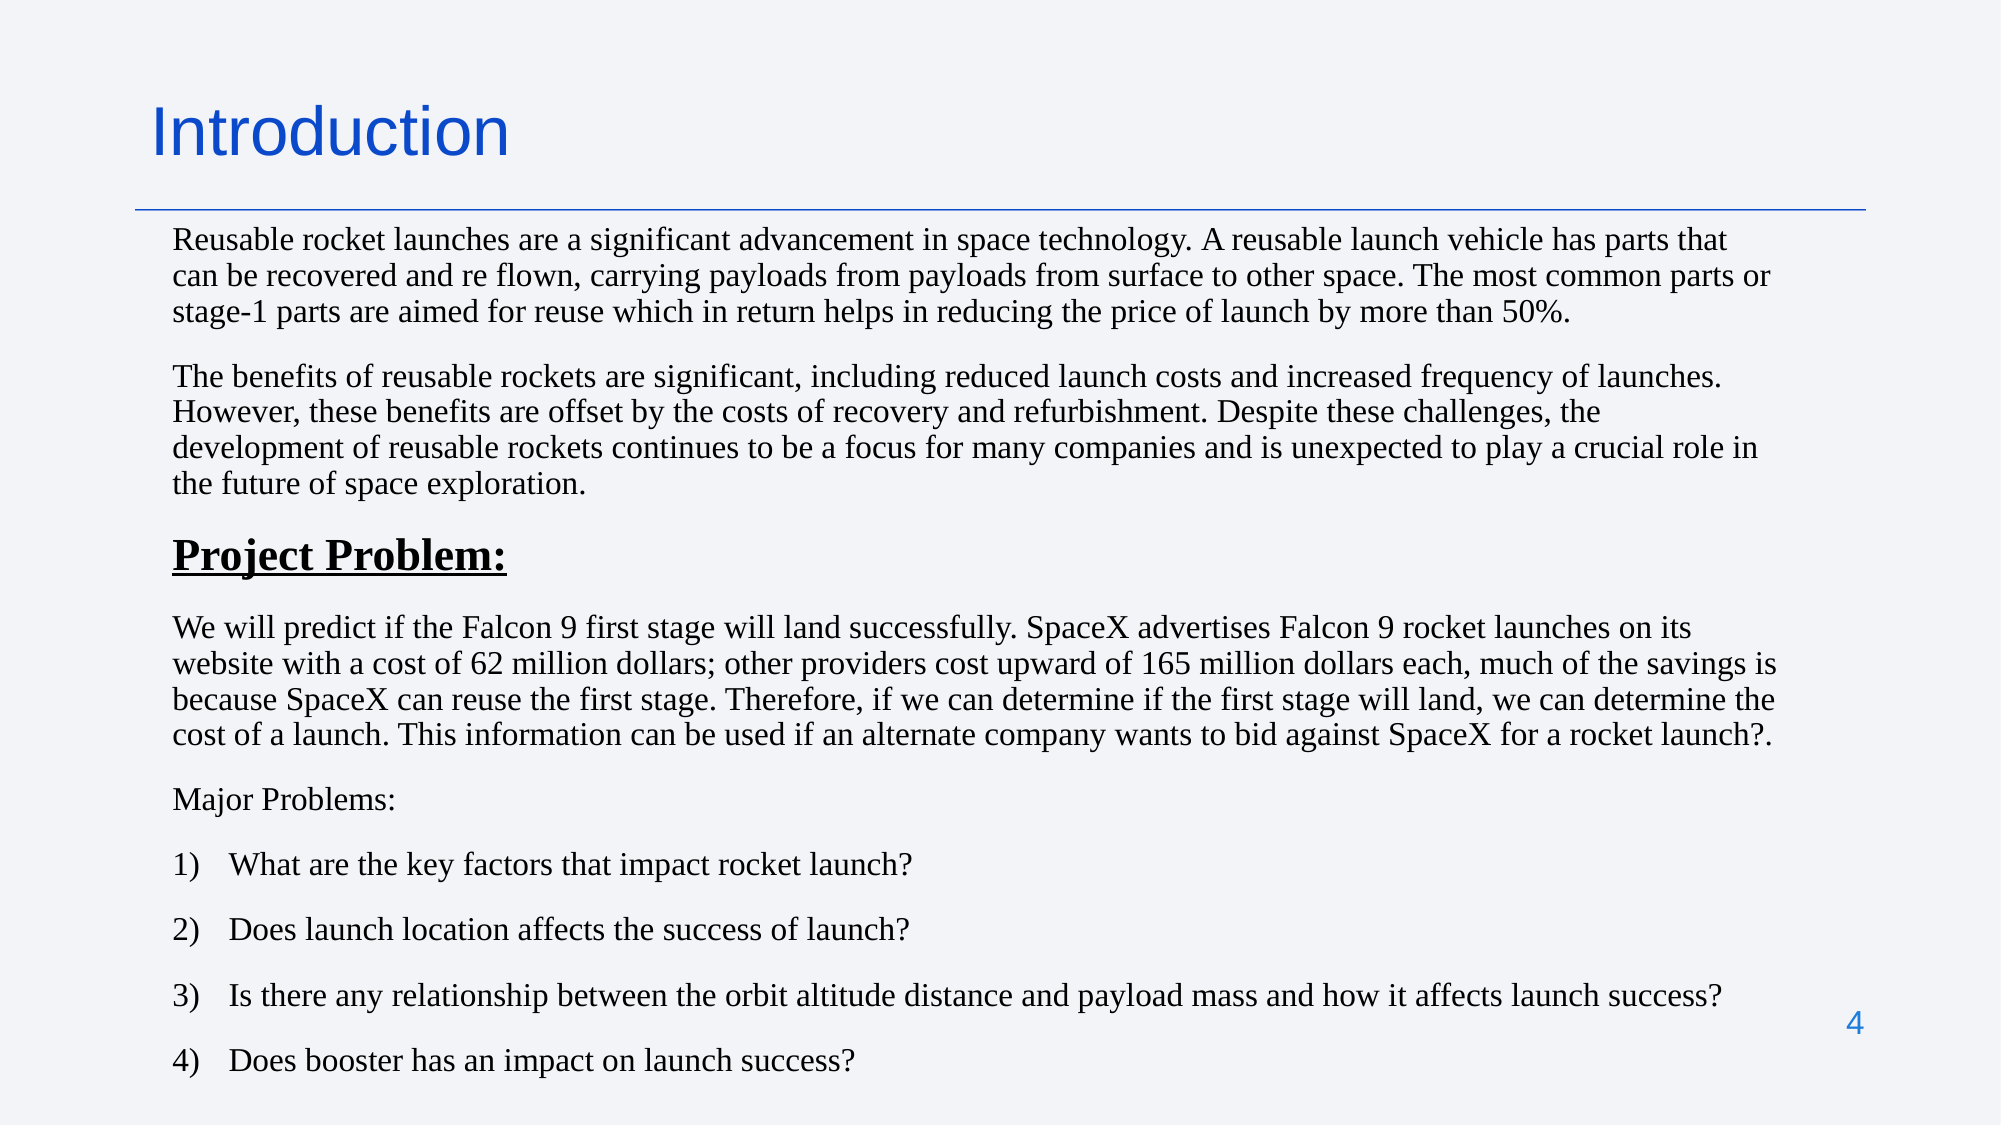

Introduction
Reusable rocket launches are a significant advancement in space technology. A reusable launch vehicle has parts that can be recovered and re flown, carrying payloads from payloads from surface to other space. The most common parts or stage-1 parts are aimed for reuse which in return helps in reducing the price of launch by more than 50%.
The benefits of reusable rockets are significant, including reduced launch costs and increased frequency of launches. However, these benefits are offset by the costs of recovery and refurbishment. Despite these challenges, the development of reusable rockets continues to be a focus for many companies and is unexpected to play a crucial role in the future of space exploration.
Project Problem:
We will predict if the Falcon 9 first stage will land successfully. SpaceX advertises Falcon 9 rocket launches on its website with a cost of 62 million dollars; other providers cost upward of 165 million dollars each, much of the savings is because SpaceX can reuse the first stage. Therefore, if we can determine if the first stage will land, we can determine the cost of a launch. This information can be used if an alternate company wants to bid against SpaceX for a rocket launch?.
Major Problems:
What are the key factors that impact rocket launch?
Does launch location affects the success of launch?
Is there any relationship between the orbit altitude distance and payload mass and how it affects launch success?
Does booster has an impact on launch success?

4